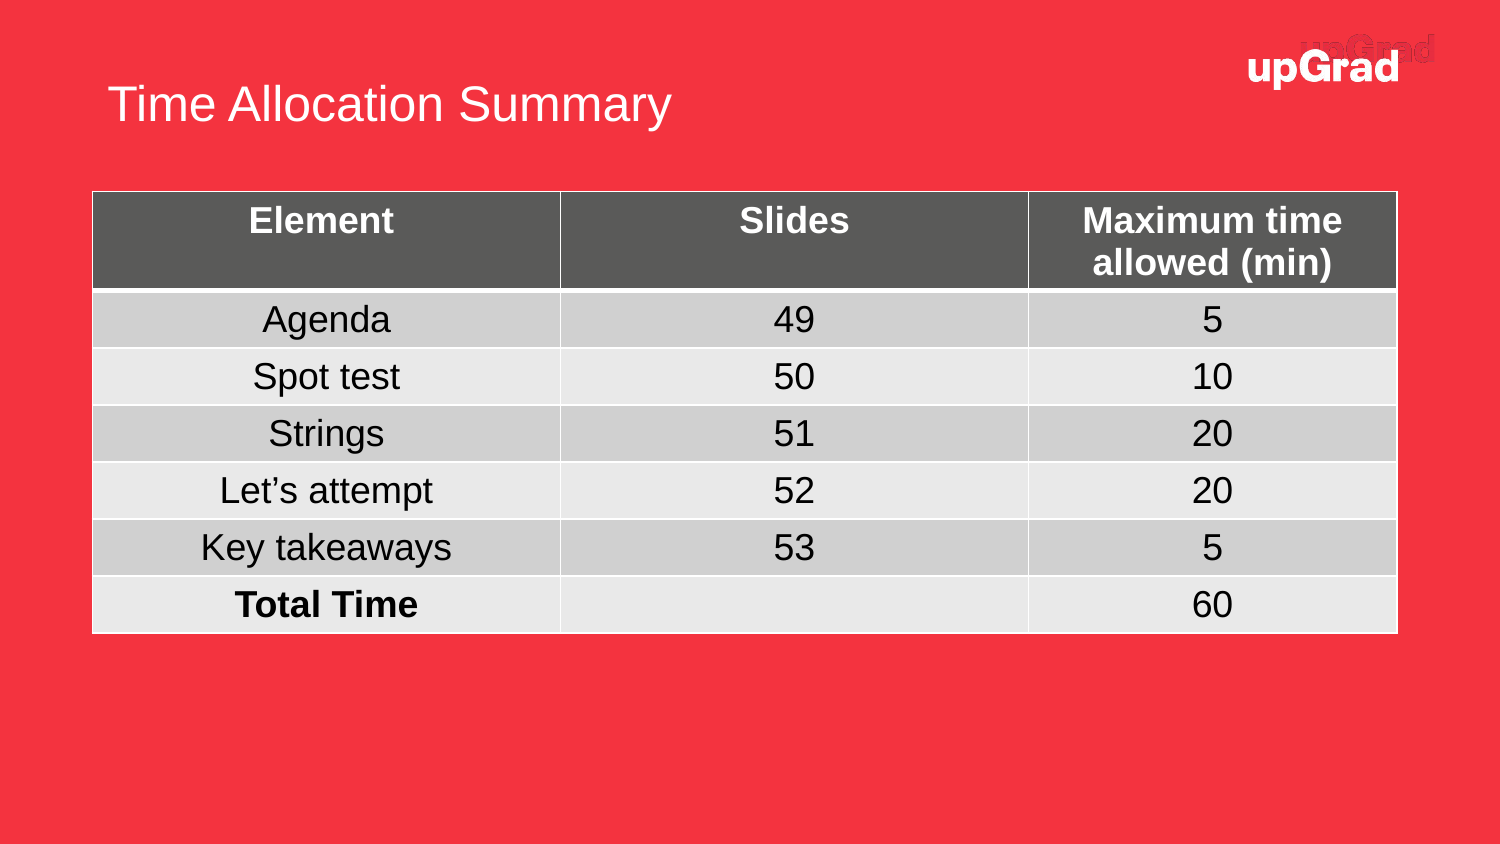

Time Allocation Summary

| Element | Slides | Maximum time allowed (min) |
| --- | --- | --- |
| Agenda | 49 | 5 |
| Spot test | 50 | 10 |
| Strings | 51 | 20 |
| Let’s attempt | 52 | 20 |
| Key takeaways | 53 | 5 |
| Total Time |  | 60 |